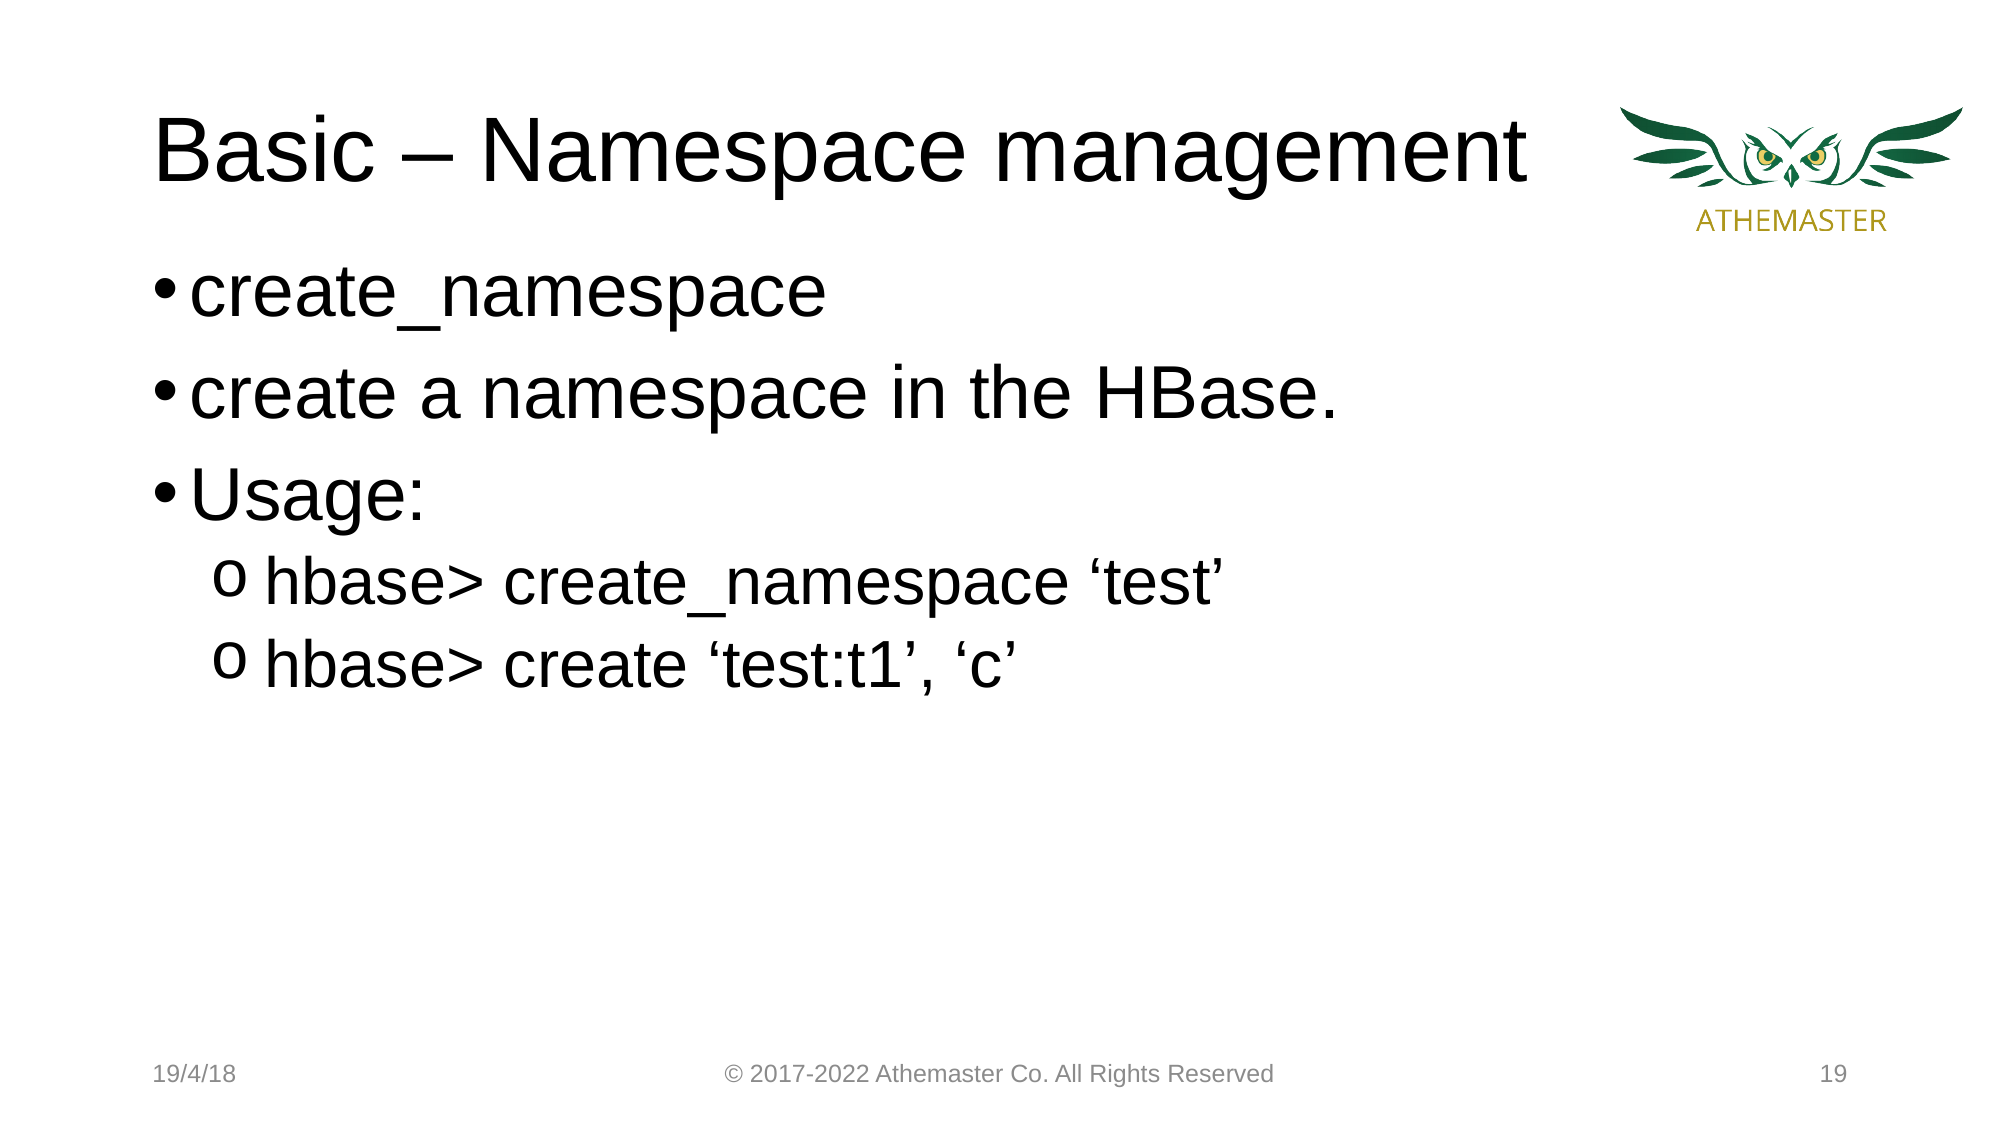

# Basic – Namespace management
create_namespace
create a namespace in the HBase.
Usage:
hbase> create_namespace ‘test’
hbase> create ‘test:t1’, ‘c’
19/4/18
© 2017-2022 Athemaster Co. All Rights Reserved
19